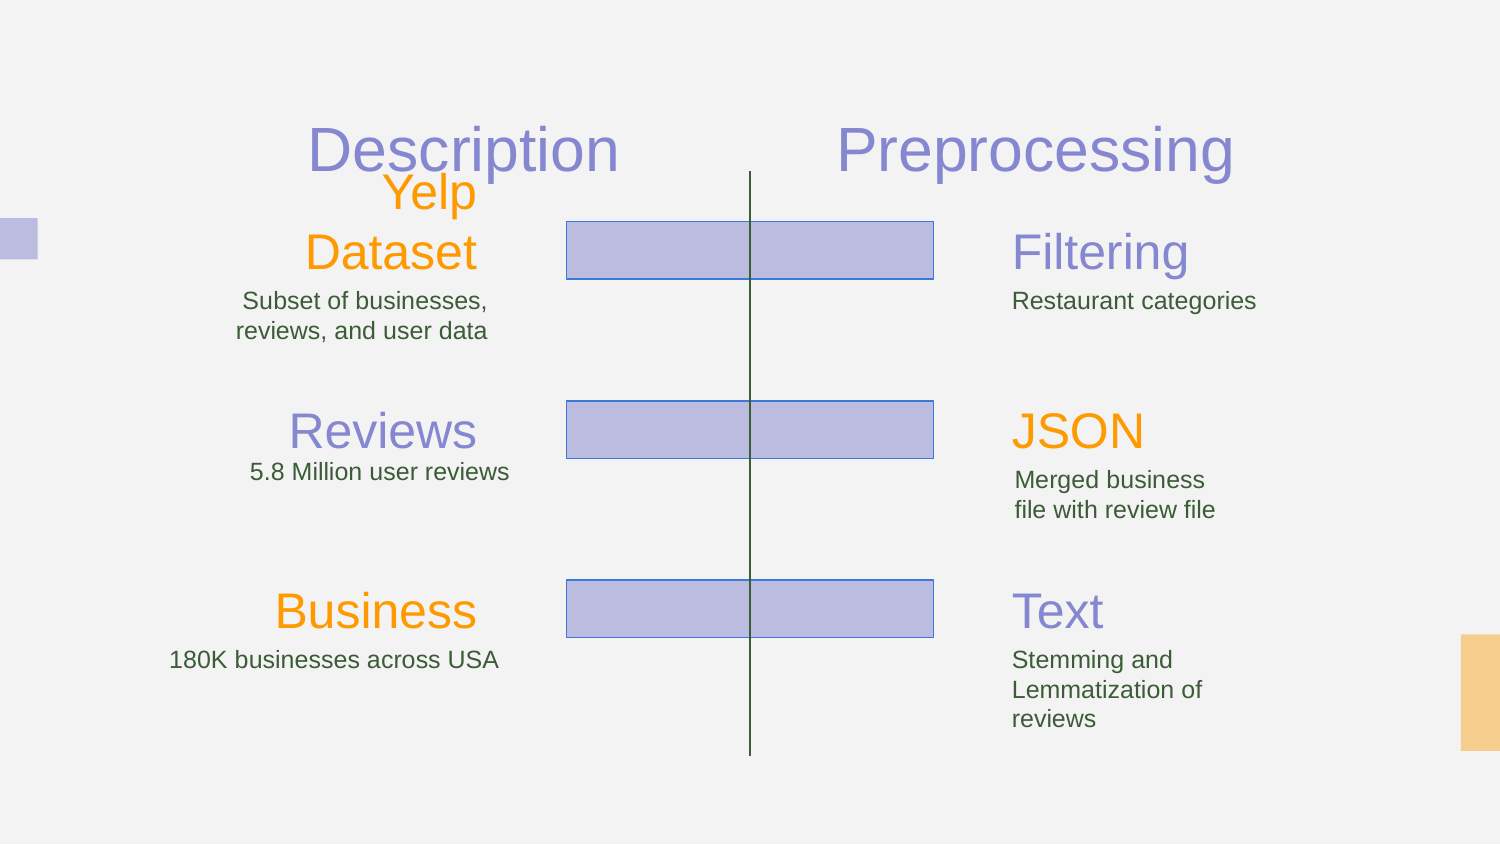

Description
Preprocessing
Yelp Dataset
# Filtering

Subset of businesses, reviews, and user data
Restaurant categories
Reviews
JSON

5.8 Million user reviews
Merged business file with review file

Business
Text

180K businesses across USA
Stemming and Lemmatization of reviews